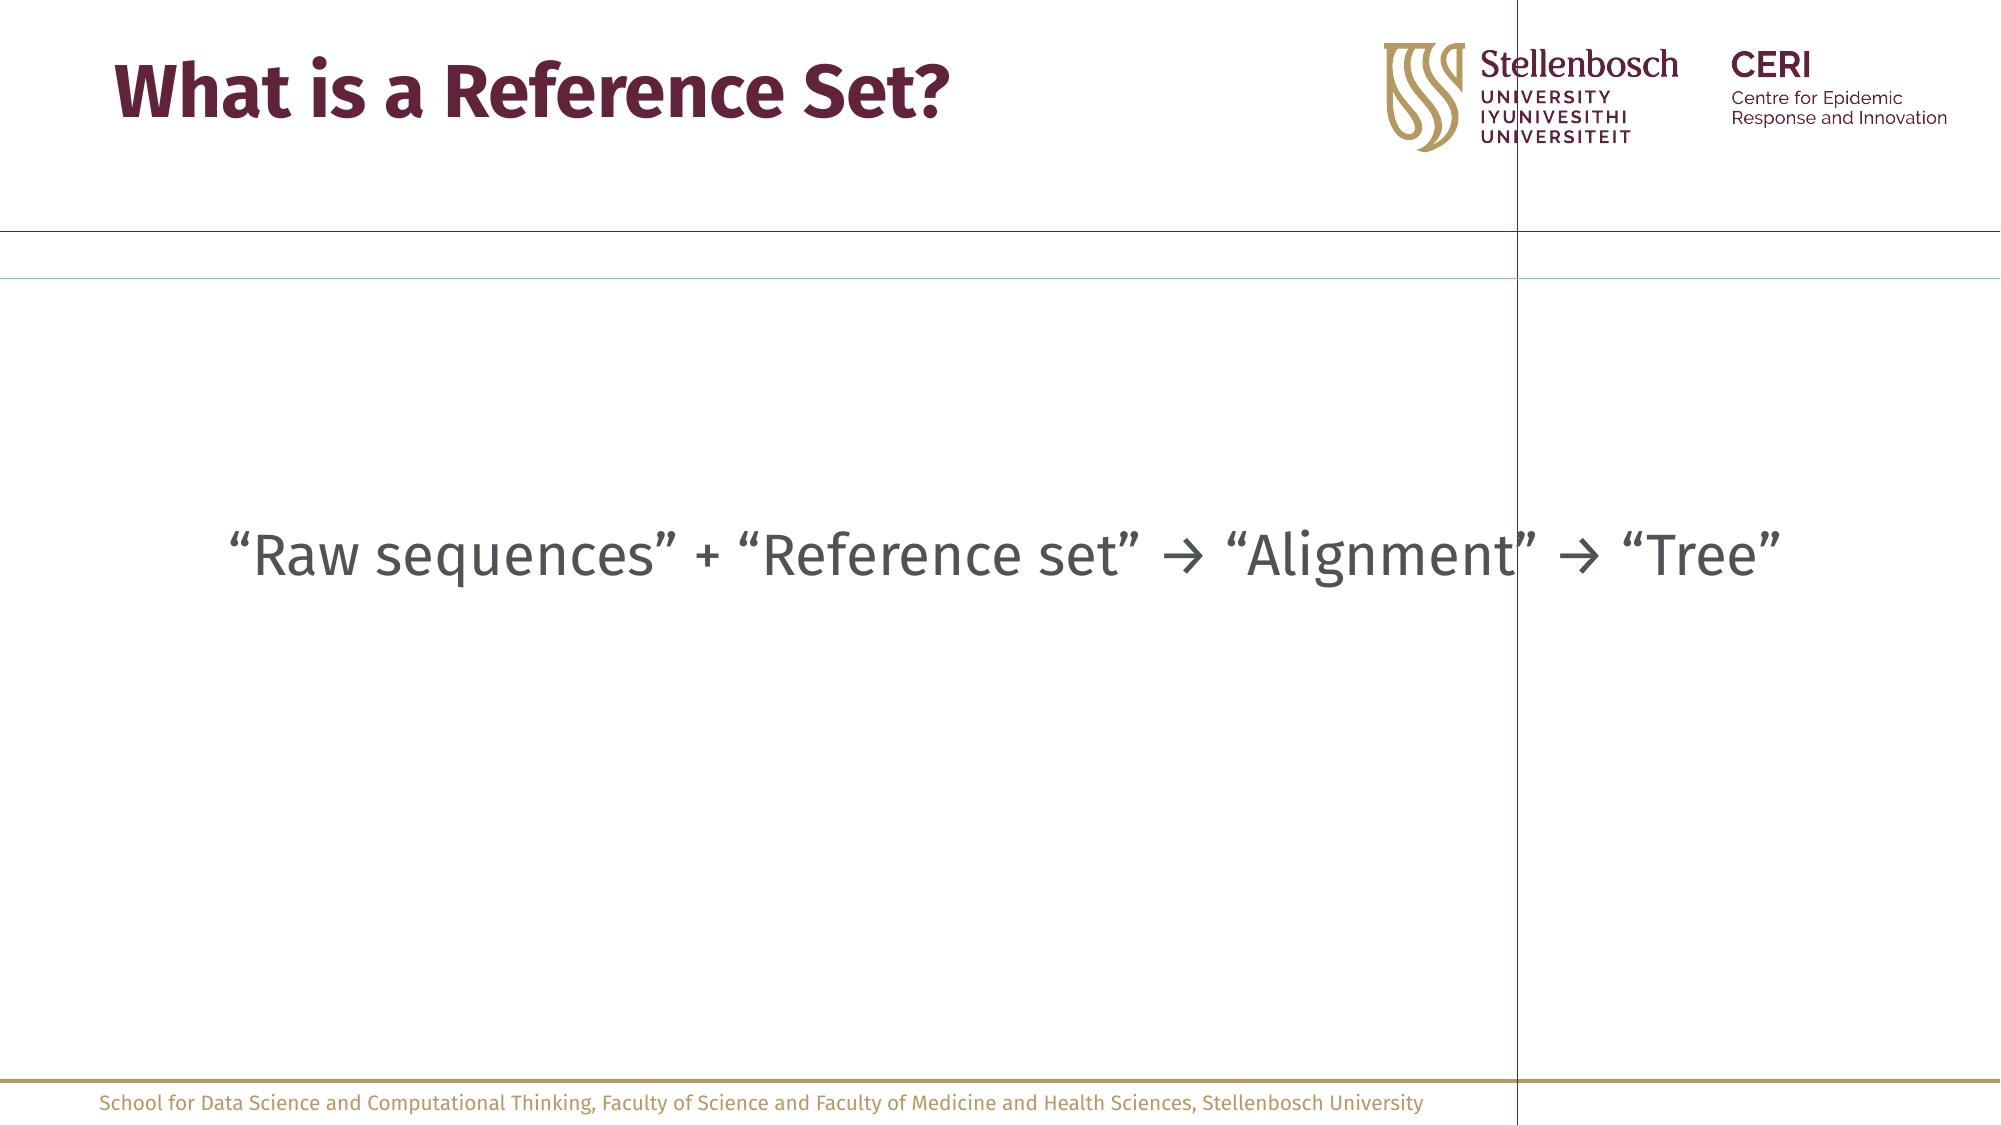

# What is a Reference Set?
“Raw sequences” + “Reference set” → “Alignment” → “Tree”